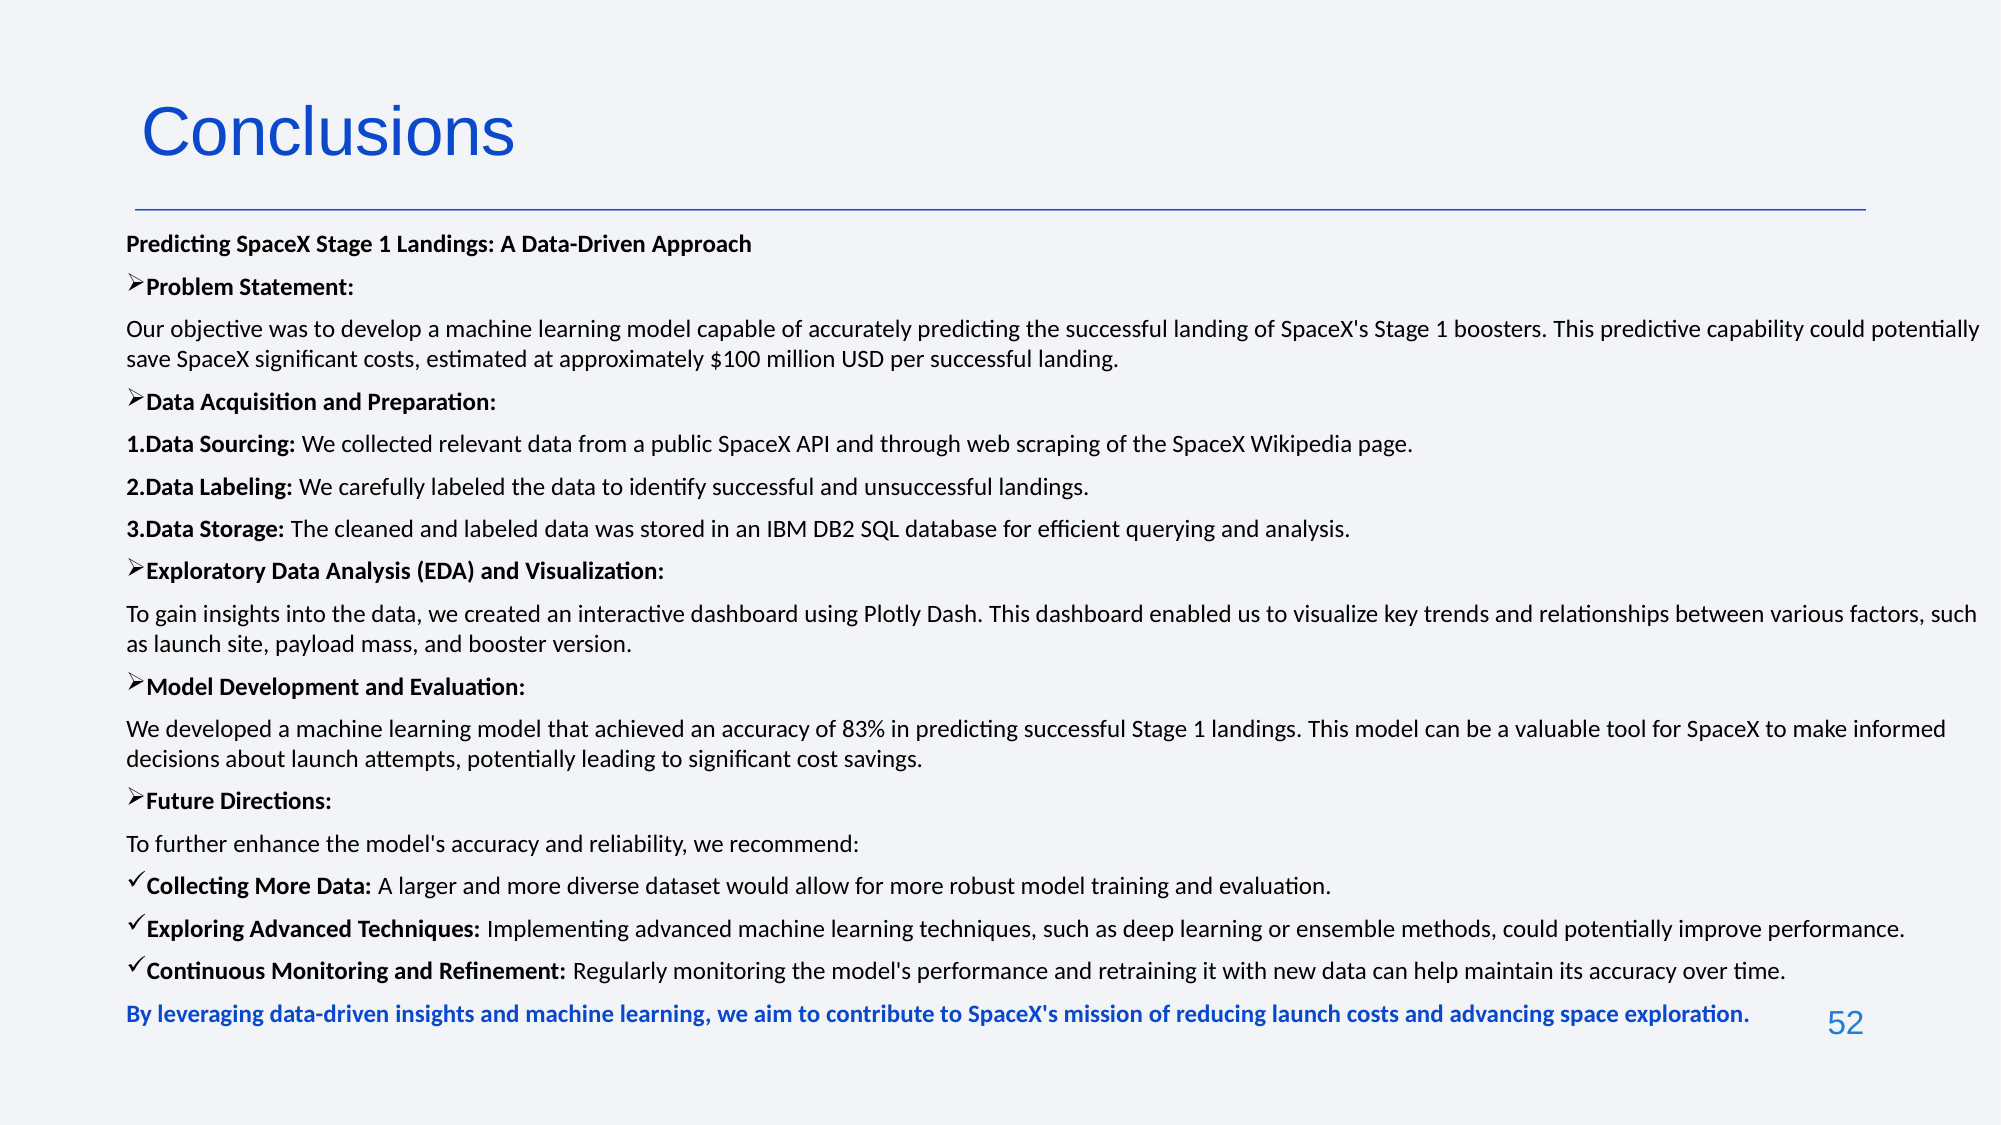

Conclusions
Predicting SpaceX Stage 1 Landings: A Data-Driven Approach
Problem Statement:
Our objective was to develop a machine learning model capable of accurately predicting the successful landing of SpaceX's Stage 1 boosters. This predictive capability could potentially save SpaceX significant costs, estimated at approximately $100 million USD per successful landing.
Data Acquisition and Preparation:
Data Sourcing: We collected relevant data from a public SpaceX API and through web scraping of the SpaceX Wikipedia page.
Data Labeling: We carefully labeled the data to identify successful and unsuccessful landings.
Data Storage: The cleaned and labeled data was stored in an IBM DB2 SQL database for efficient querying and analysis.
Exploratory Data Analysis (EDA) and Visualization:
To gain insights into the data, we created an interactive dashboard using Plotly Dash. This dashboard enabled us to visualize key trends and relationships between various factors, such as launch site, payload mass, and booster version.
Model Development and Evaluation:
We developed a machine learning model that achieved an accuracy of 83% in predicting successful Stage 1 landings. This model can be a valuable tool for SpaceX to make informed decisions about launch attempts, potentially leading to significant cost savings.
Future Directions:
To further enhance the model's accuracy and reliability, we recommend:
Collecting More Data: A larger and more diverse dataset would allow for more robust model training and evaluation.
Exploring Advanced Techniques: Implementing advanced machine learning techniques, such as deep learning or ensemble methods, could potentially improve performance.
Continuous Monitoring and Refinement: Regularly monitoring the model's performance and retraining it with new data can help maintain its accuracy over time.
By leveraging data-driven insights and machine learning, we aim to contribute to SpaceX's mission of reducing launch costs and advancing space exploration.
52